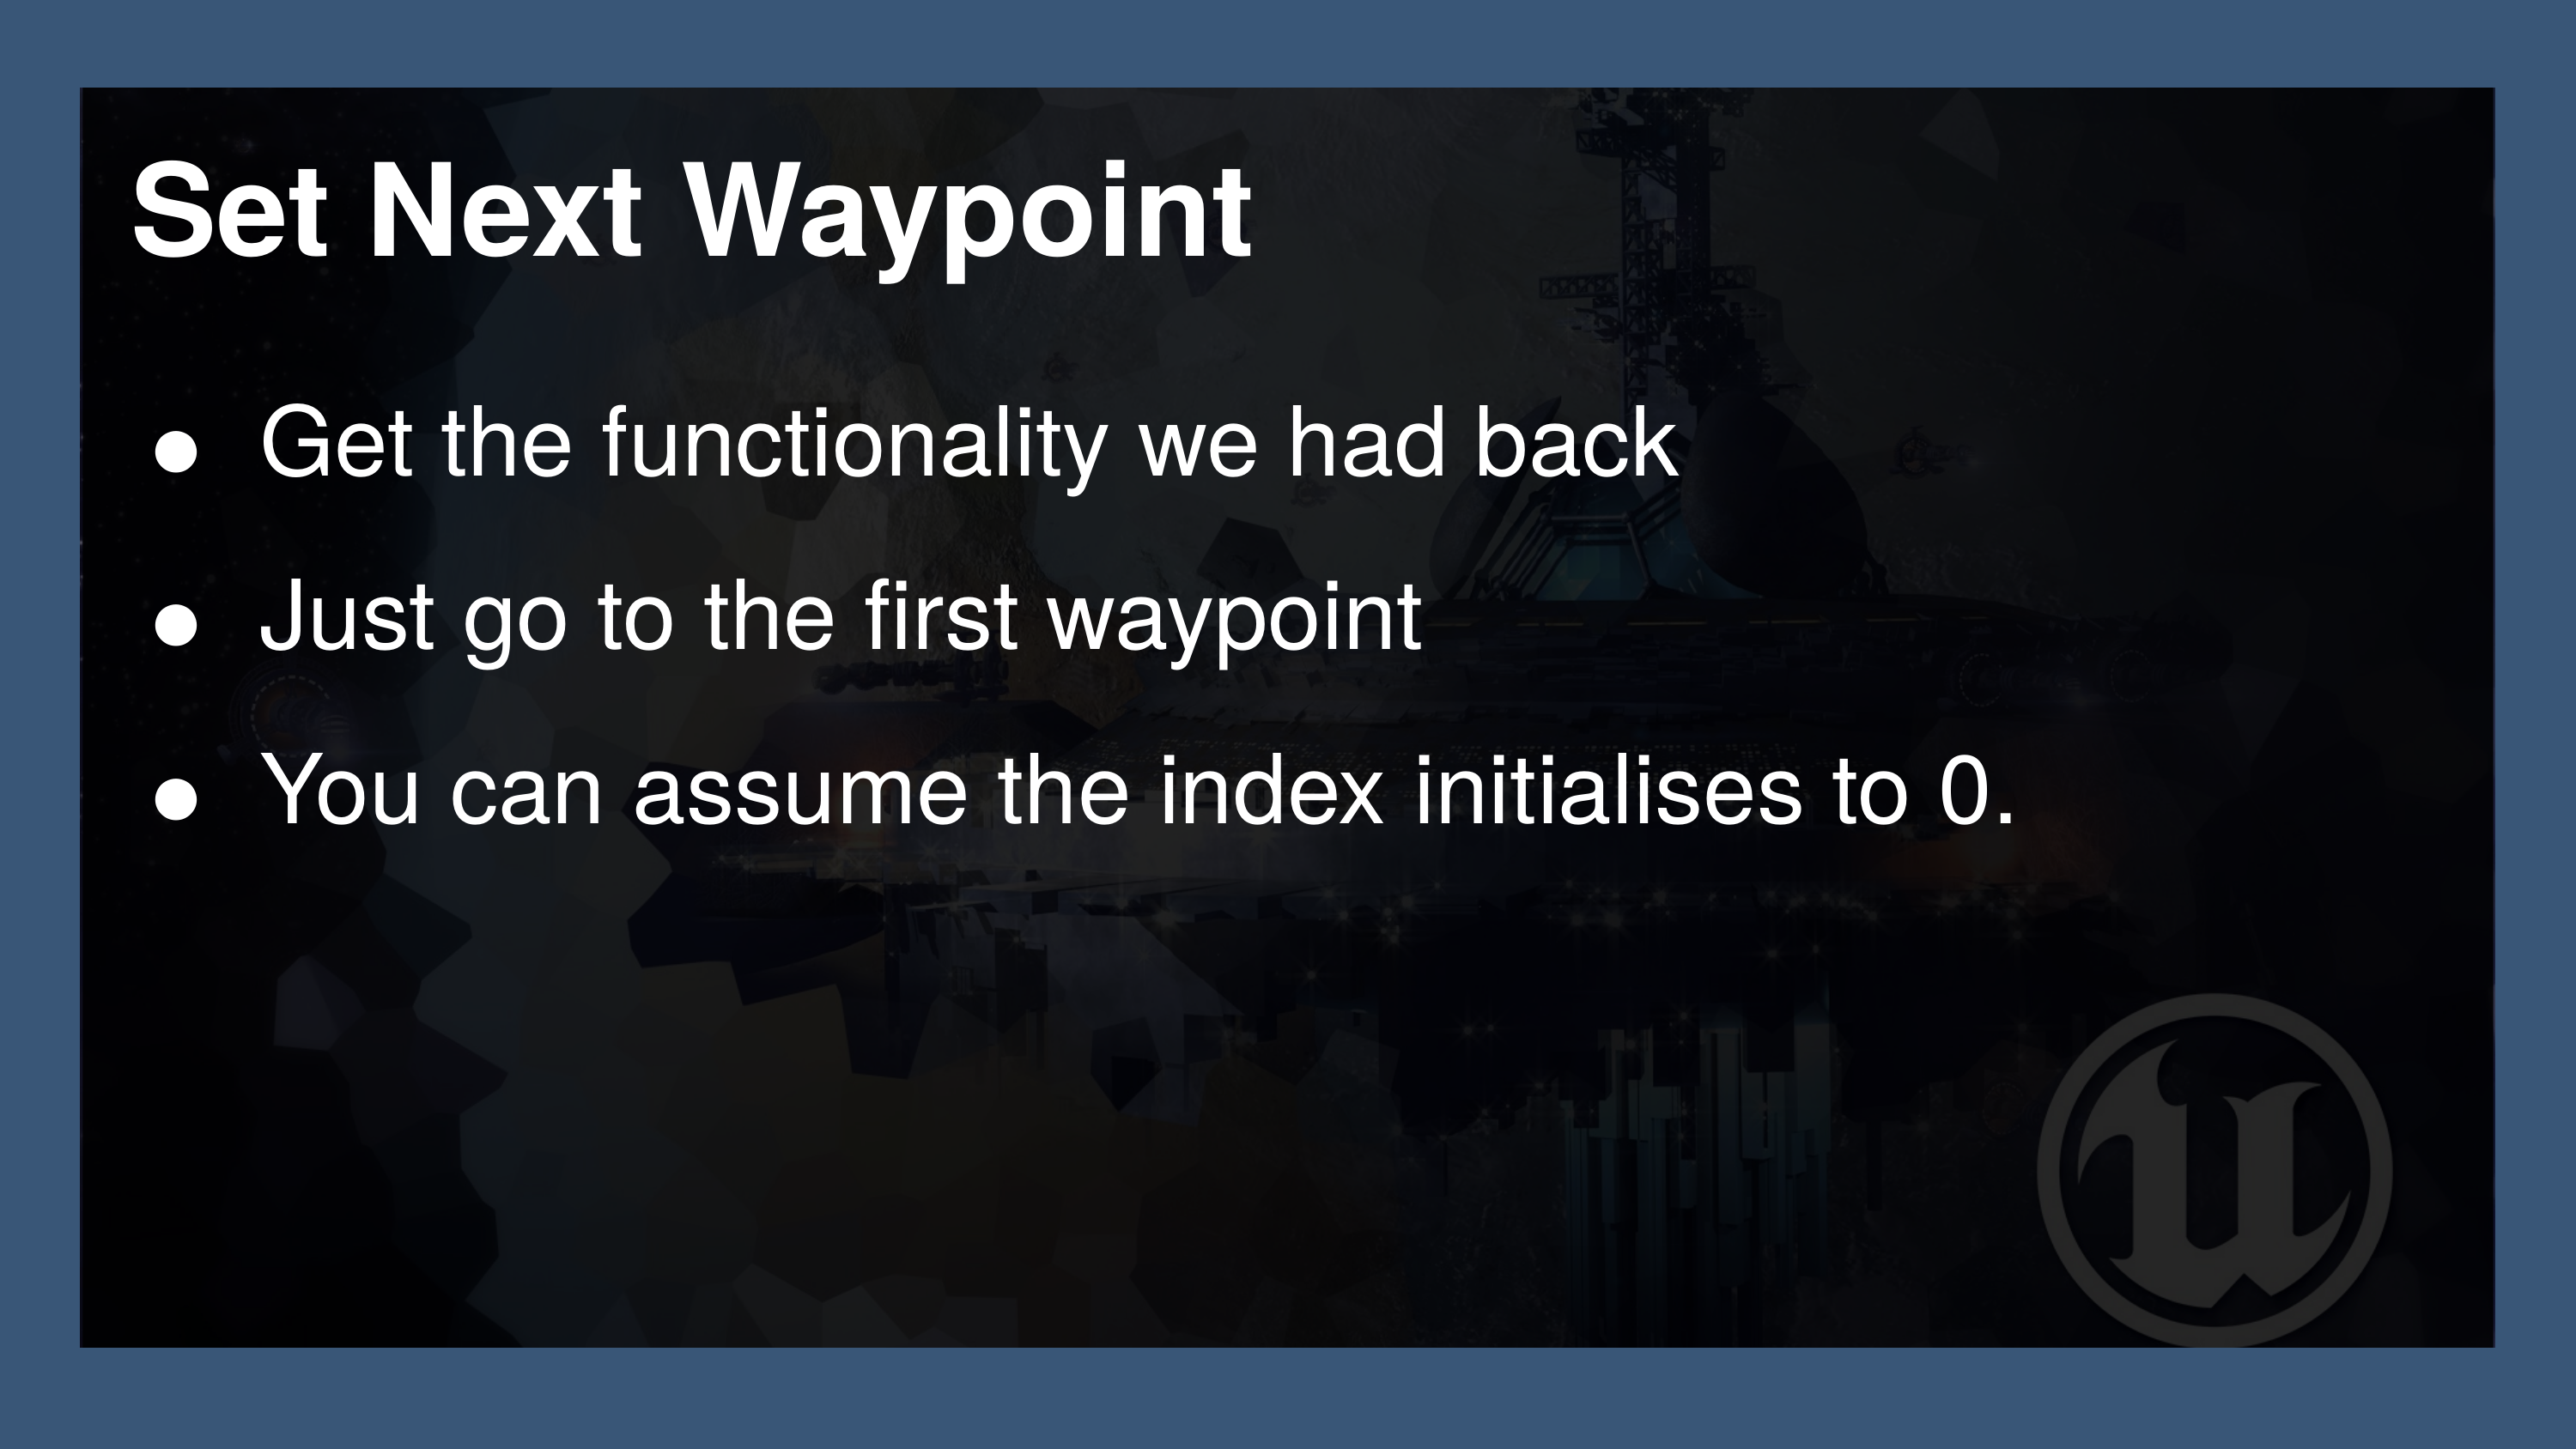

Set Next Waypoint
Get the functionality we had back
Just go to the first waypoint
You can assume the index initialises to 0.